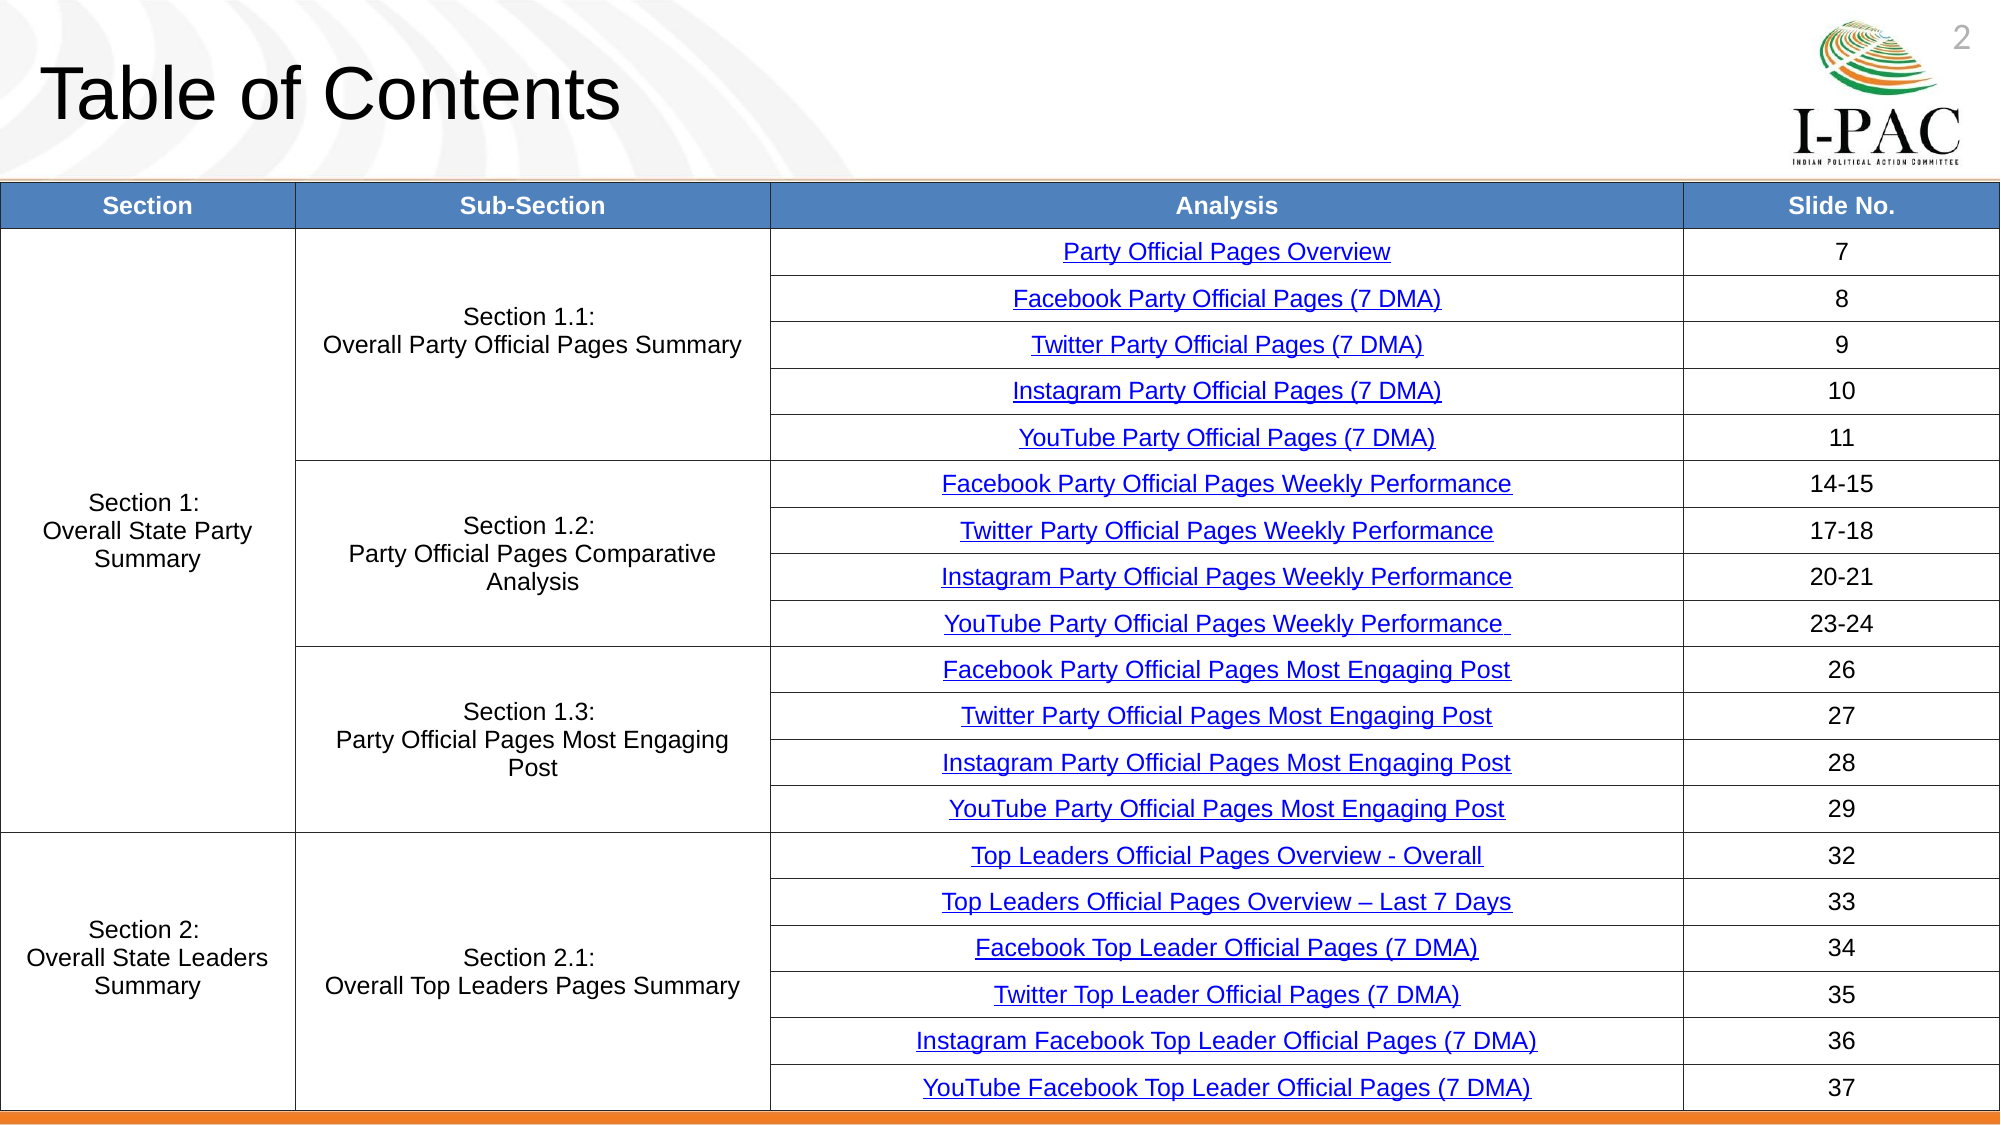

2
Table of Contents
| Section | Sub-Section | Analysis | Slide No. |
| --- | --- | --- | --- |
| Section 1: Overall State Party Summary | Section 1.1: Overall Party Official Pages Summary | Party Official Pages Overview | 7 |
|  |  | Facebook Party Official Pages (7 DMA) | 8 |
|  |  | Twitter Party Official Pages (7 DMA) | 9 |
|  |  | Instagram Party Official Pages (7 DMA) | 10 |
|  |  | YouTube Party Official Pages (7 DMA) | 11 |
|  | Section 1.2: Party Official Pages Comparative Analysis | Facebook Party Official Pages Weekly Performance | 14-15 |
|  |  | Twitter Party Official Pages Weekly Performance | 17-18 |
|  |  | Instagram Party Official Pages Weekly Performance | 20-21 |
|  |  | YouTube Party Official Pages Weekly Performance | 23-24 |
|  | Section 1.3: Party Official Pages Most Engaging Post | Facebook Party Official Pages Most Engaging Post | 26 |
|  |  | Twitter Party Official Pages Most Engaging Post | 27 |
|  |  | Instagram Party Official Pages Most Engaging Post | 28 |
|  |  | YouTube Party Official Pages Most Engaging Post | 29 |
| Section 2: Overall State Leaders Summary | Section 2.1: Overall Top Leaders Pages Summary | Top Leaders Official Pages Overview - Overall | 32 |
|  |  | Top Leaders Official Pages Overview – Last 7 Days | 33 |
|  |  | Facebook Top Leader Official Pages (7 DMA) | 34 |
|  |  | Twitter Top Leader Official Pages (7 DMA) | 35 |
|  |  | Instagram Facebook Top Leader Official Pages (7 DMA) | 36 |
|  |  | YouTube Facebook Top Leader Official Pages (7 DMA) | 37 |